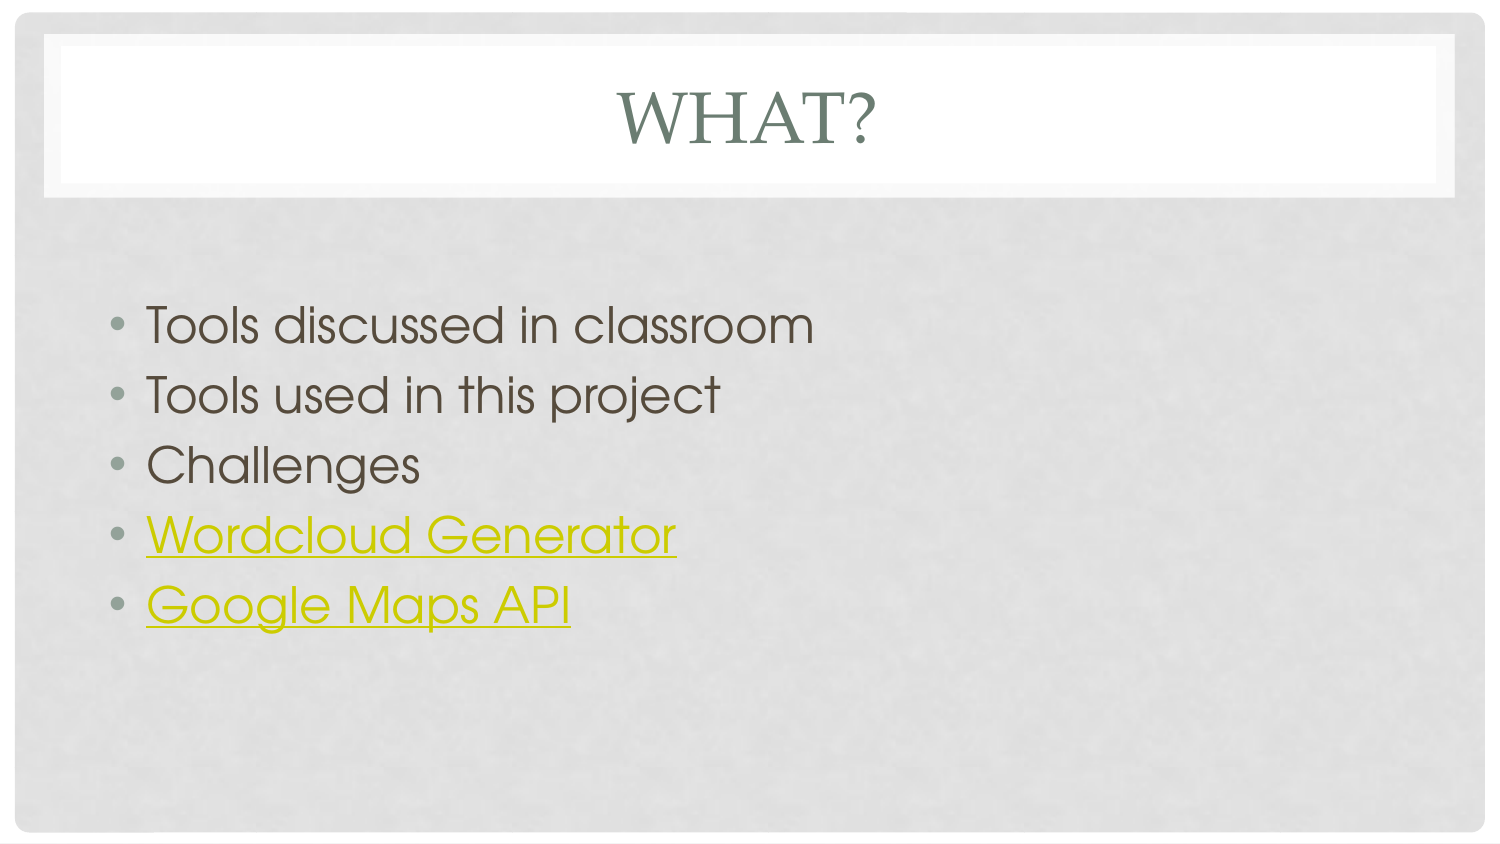

# What?

Tools discussed in classroom
Tools used in this project
Challenges
Wordcloud Generator
Google Maps API